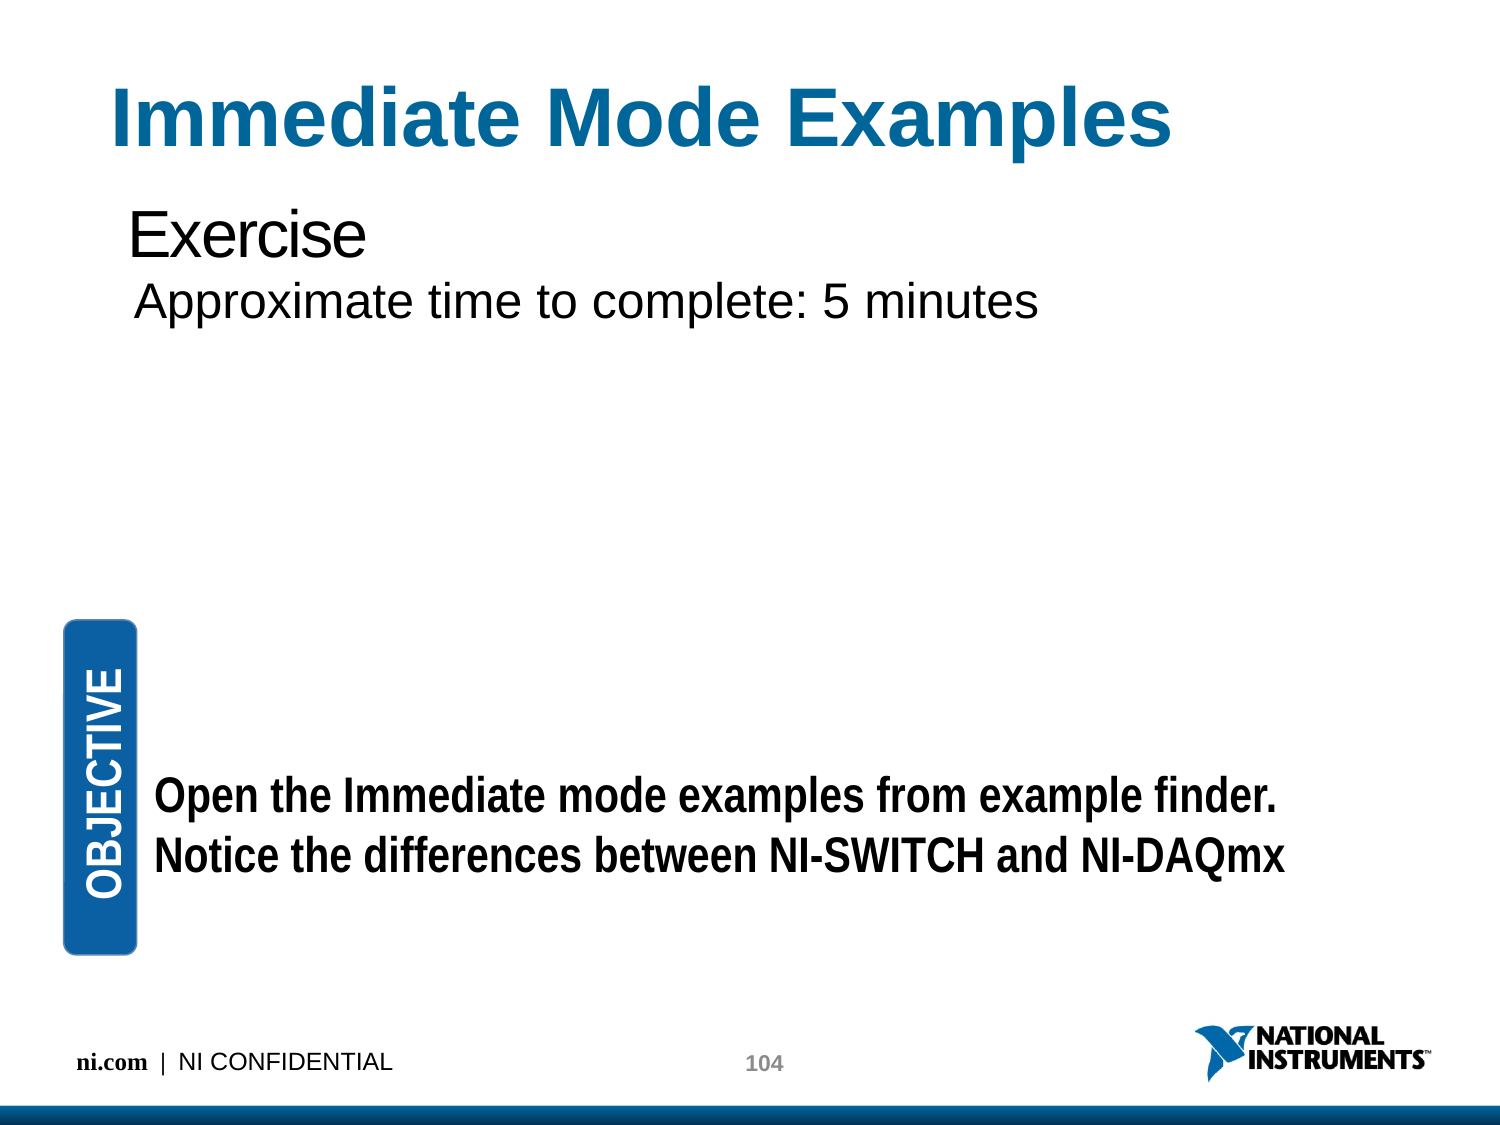

Immediate Mode Examples
# Exercise
Approximate time to complete: 5 minutes

OBJECTIVE

Open the Immediate mode examples from example finder.  Notice the differences between NI-SWITCH and NI-DAQmx